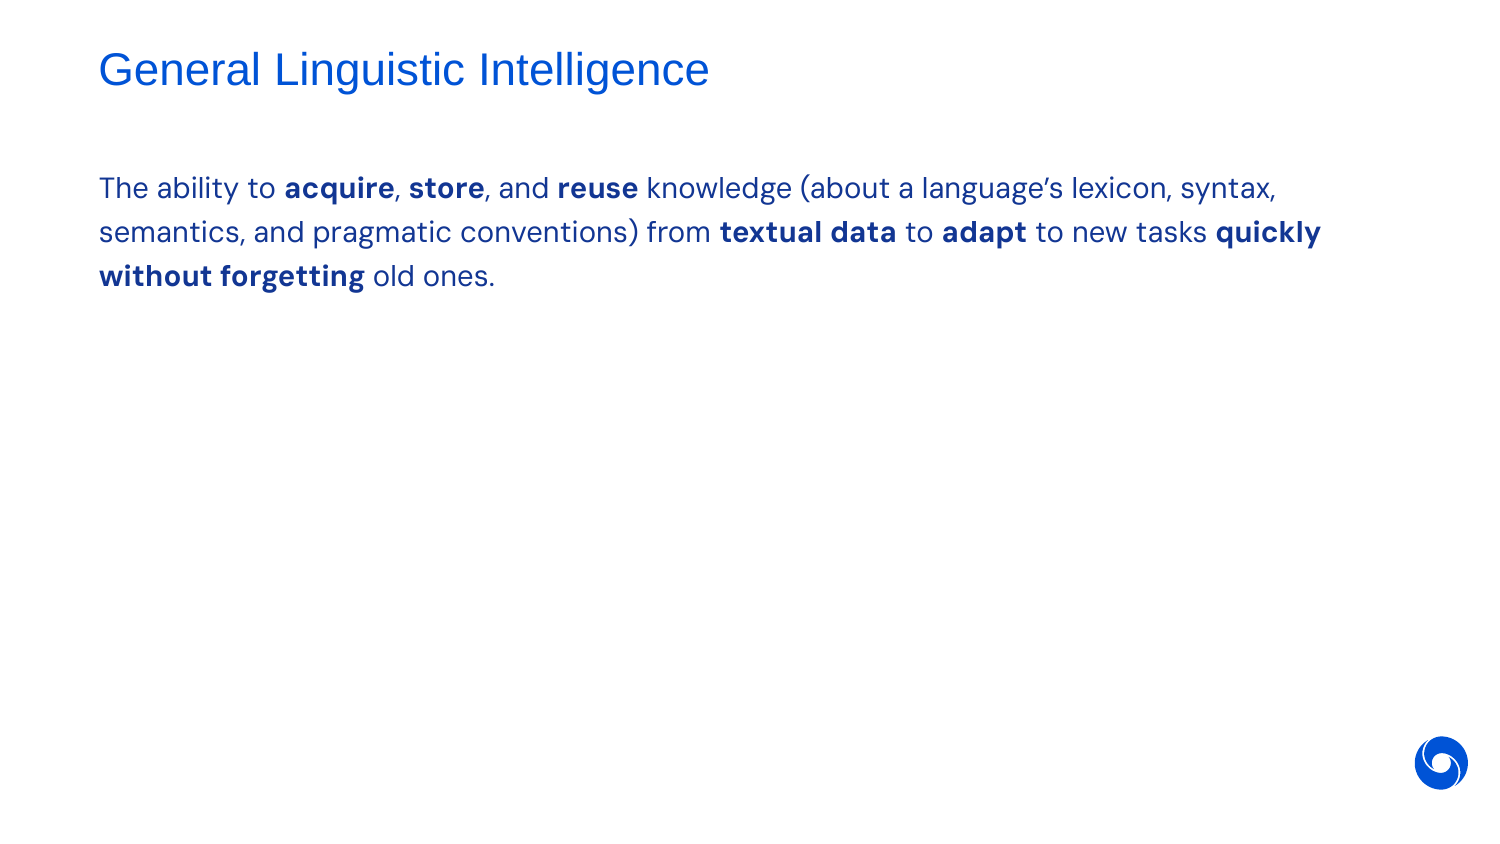

# General Linguistic Intelligence
The ability to acquire, store, and reuse knowledge (about a language’s lexicon, syntax, semantics, and pragmatic conventions) from textual data to adapt to new tasks quickly without forgetting old ones.